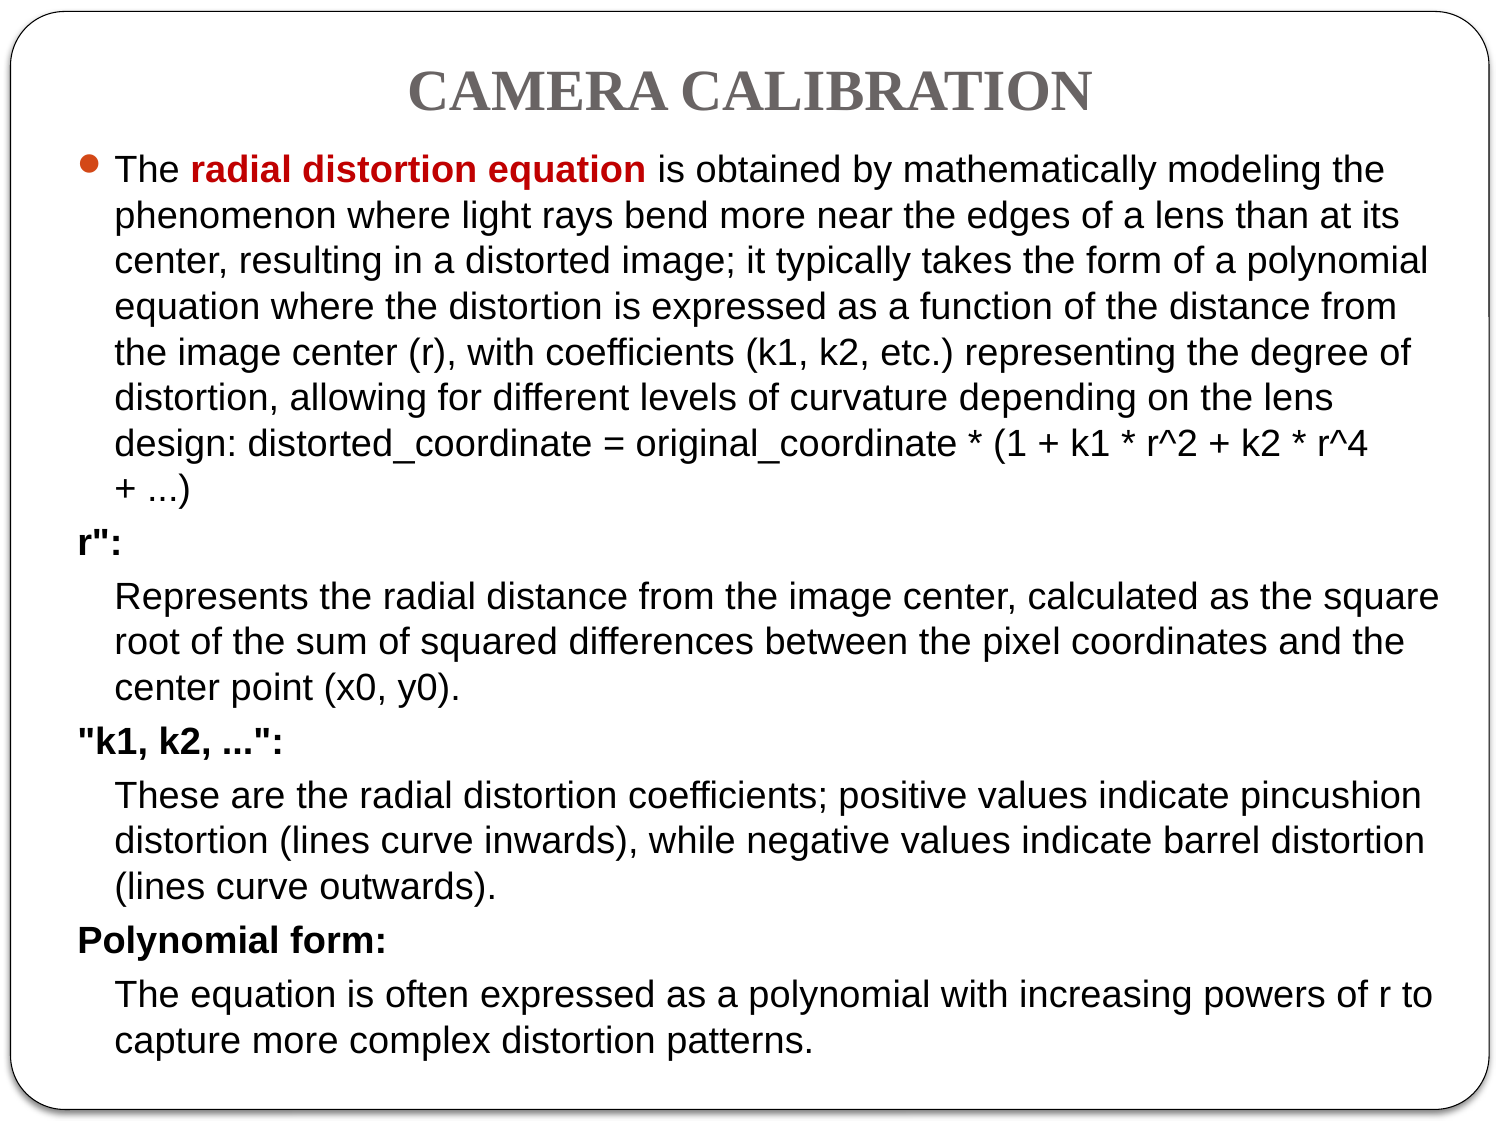

CAMERA CALIBRATION
The radial distortion equation is obtained by mathematically modeling the phenomenon where light rays bend more near the edges of a lens than at its center, resulting in a distorted image; it typically takes the form of a polynomial equation where the distortion is expressed as a function of the distance from the image center (r), with coefficients (k1, k2, etc.) representing the degree of distortion, allowing for different levels of curvature depending on the lens design: distorted_coordinate = original_coordinate * (1 + k1 * r^2 + k2 * r^4 + ...)
r":
	Represents the radial distance from the image center, calculated as the square root of the sum of squared differences between the pixel coordinates and the center point (x0, y0).
"k1, k2, ...":
	These are the radial distortion coefficients; positive values indicate pincushion distortion (lines curve inwards), while negative values indicate barrel distortion (lines curve outwards).
Polynomial form:
	The equation is often expressed as a polynomial with increasing powers of r to capture more complex distortion patterns.